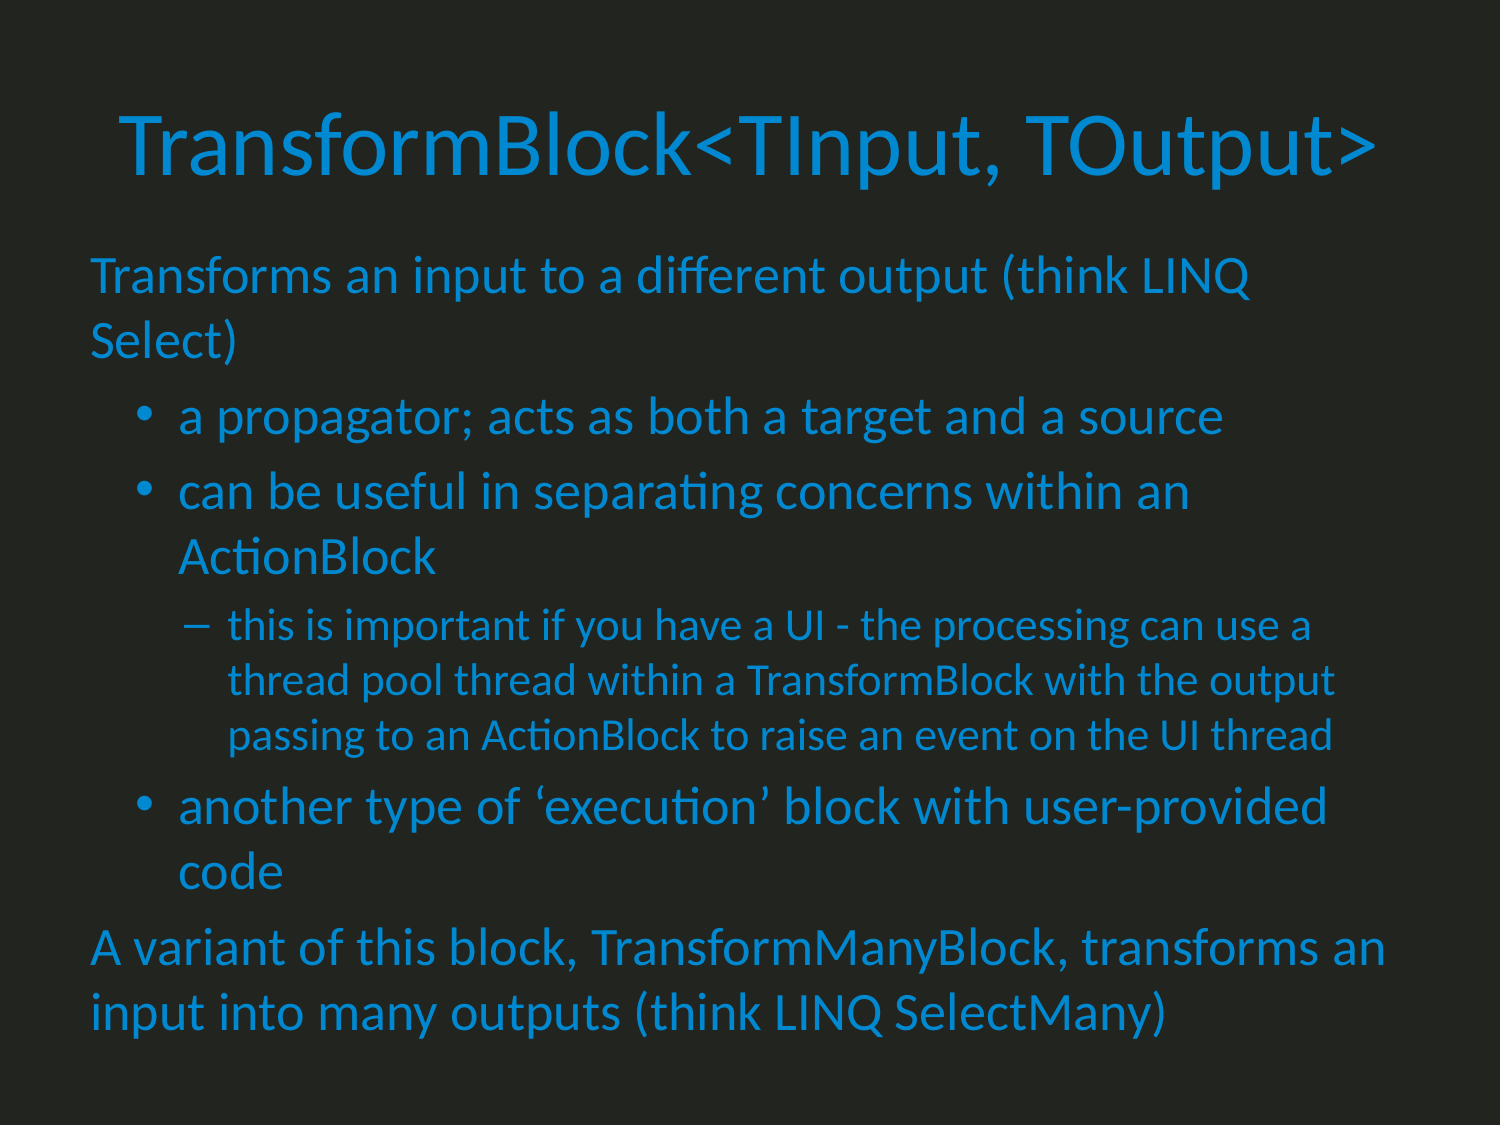

# TransformBlock<TInput, TOutput>
Transforms an input to a different output (think LINQ Select)
a propagator; acts as both a target and a source
can be useful in separating concerns within an ActionBlock
this is important if you have a UI - the processing can use a thread pool thread within a TransformBlock with the output passing to an ActionBlock to raise an event on the UI thread
another type of ‘execution’ block with user-provided code
A variant of this block, TransformManyBlock, transforms an input into many outputs (think LINQ SelectMany)